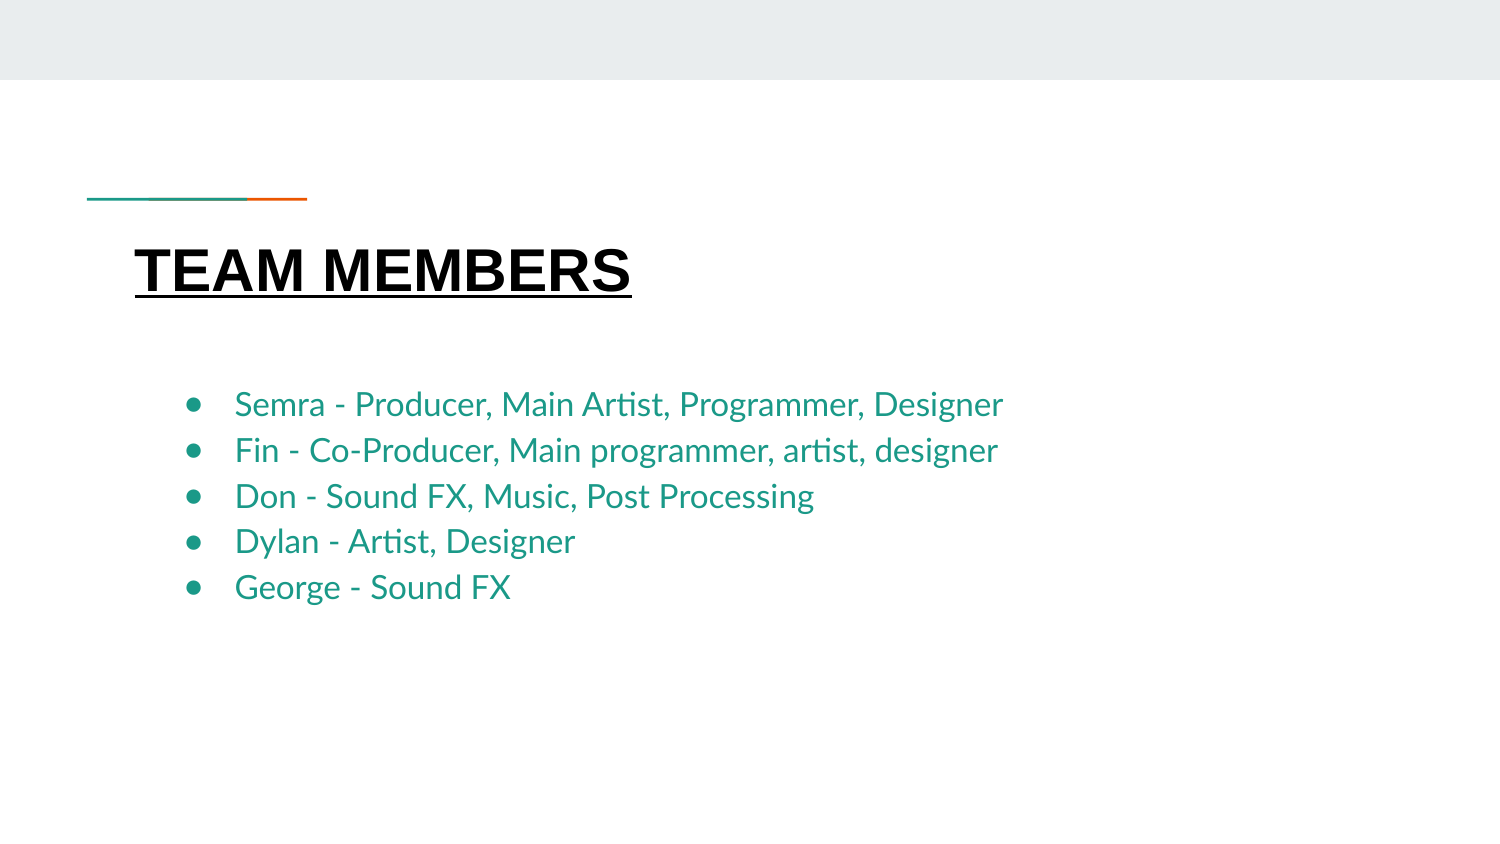

# TEAM MEMBERS
​

Semra - Producer, Main Artist, Programmer, Designer
Fin - Co-Producer, Main programmer, artist, designer
Don - Sound FX, Music, Post Processing
Dylan - Artist, Designer
​George - Sound FX